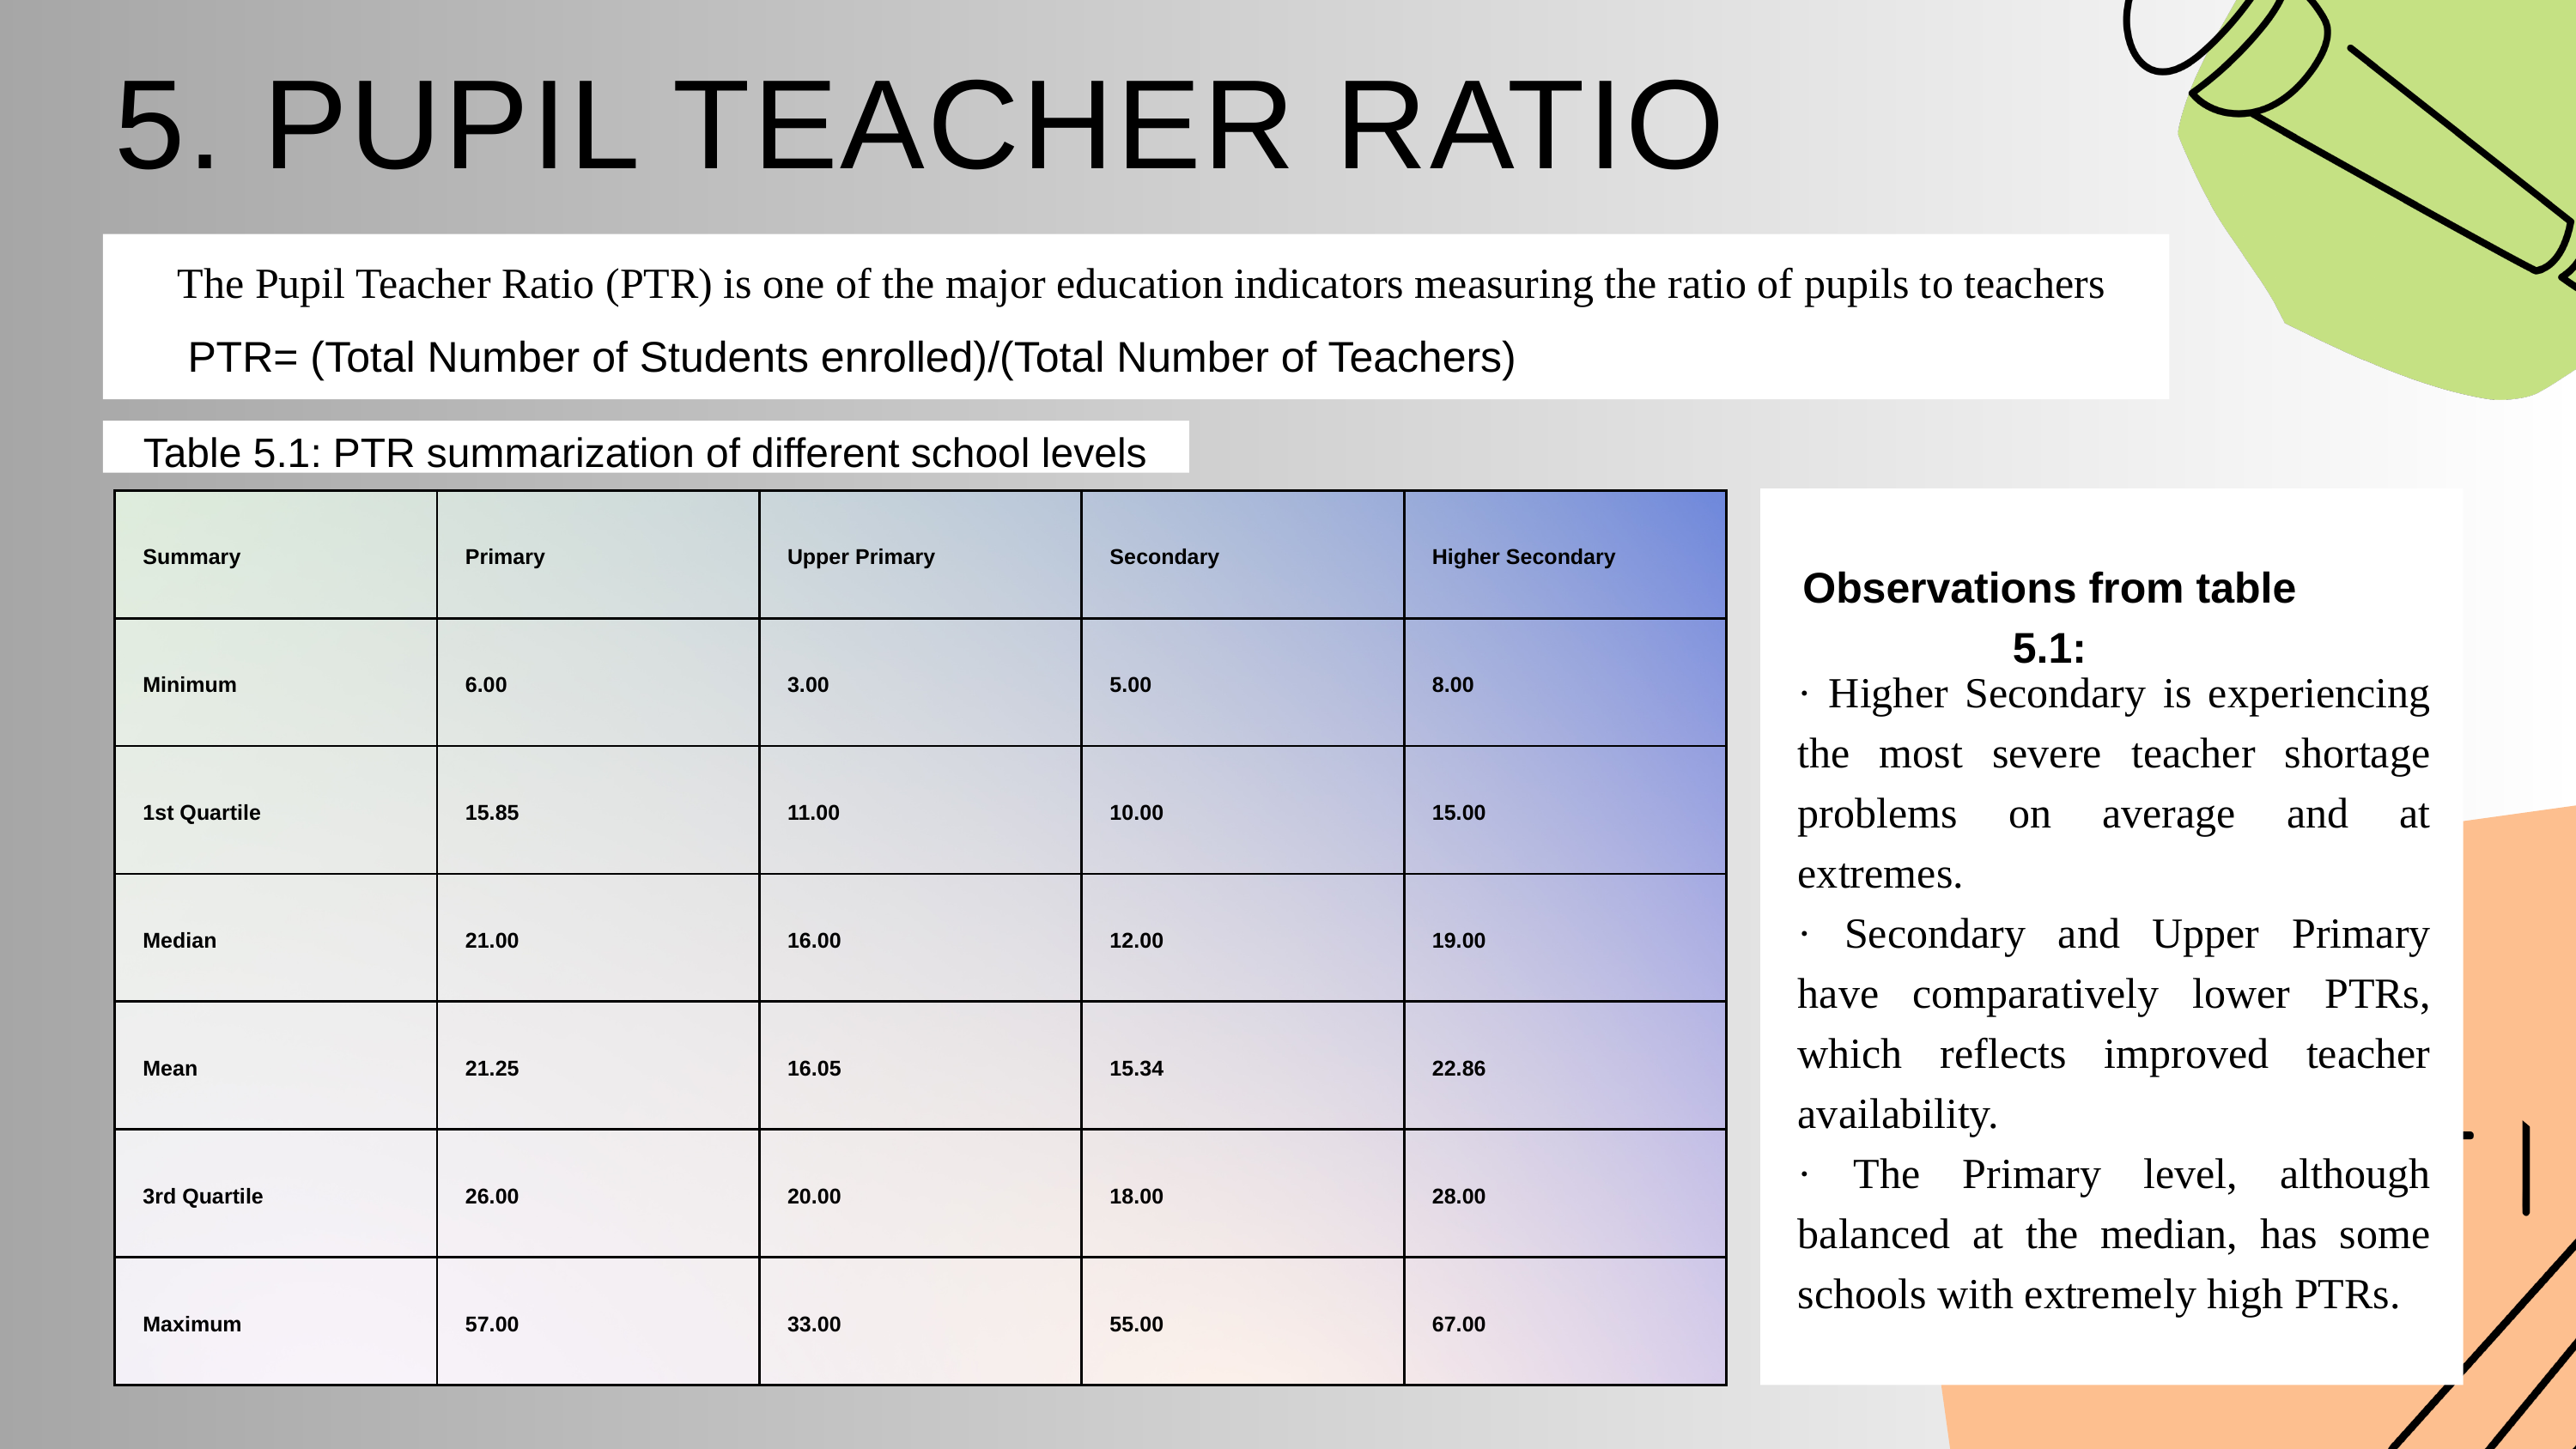

5. PUPIL TEACHER RATIO

The Pupil Teacher Ratio (PTR) is one of the major education indicators measuring the ratio of pupils to teachers
PTR= (Total Number of Students enrolled)/(Total Number of Teachers)
Table 5.1: PTR summarization of different school levels

| Summary | Primary | Upper Primary | Secondary | Higher Secondary |
| --- | --- | --- | --- | --- |
| Minimum | 6.00 | 3.00 | 5.00 | 8.00 |
| 1st Quartile | 15.85 | 11.00 | 10.00 | 15.00 |
| Median | 21.00 | 16.00 | 12.00 | 19.00 |
| Mean | 21.25 | 16.05 | 15.34 | 22.86 |
| 3rd Quartile | 26.00 | 20.00 | 18.00 | 28.00 |
| Maximum | 57.00 | 33.00 | 55.00 | 67.00 |
Observations from table 5.1:
· Higher Secondary is experiencing the most severe teacher shortage problems on average and at extremes.
· Secondary and Upper Primary have comparatively lower PTRs, which reflects improved teacher availability.
· The Primary level, although balanced at the median, has some schools with extremely high PTRs.